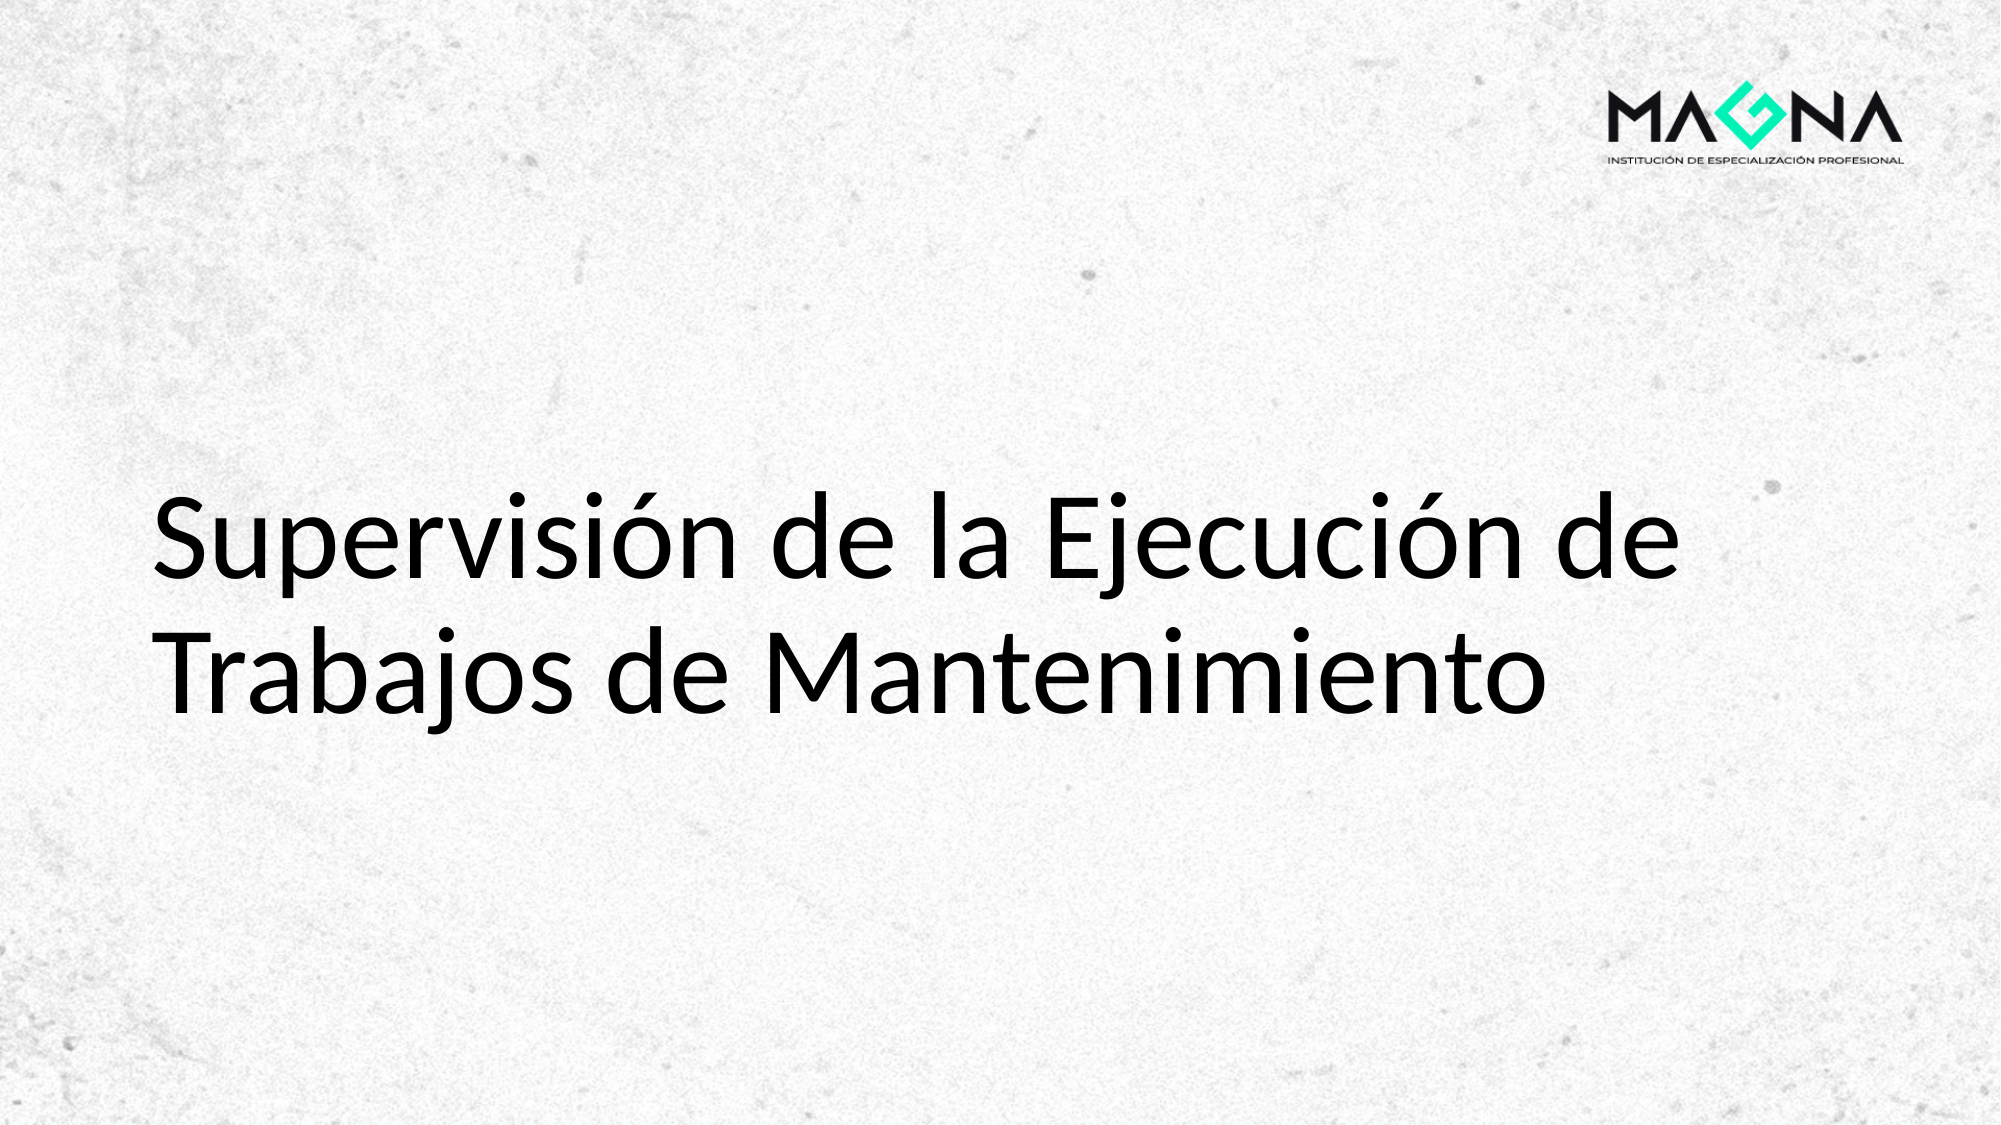

# Supervisión de la Ejecución de Trabajos de Mantenimiento